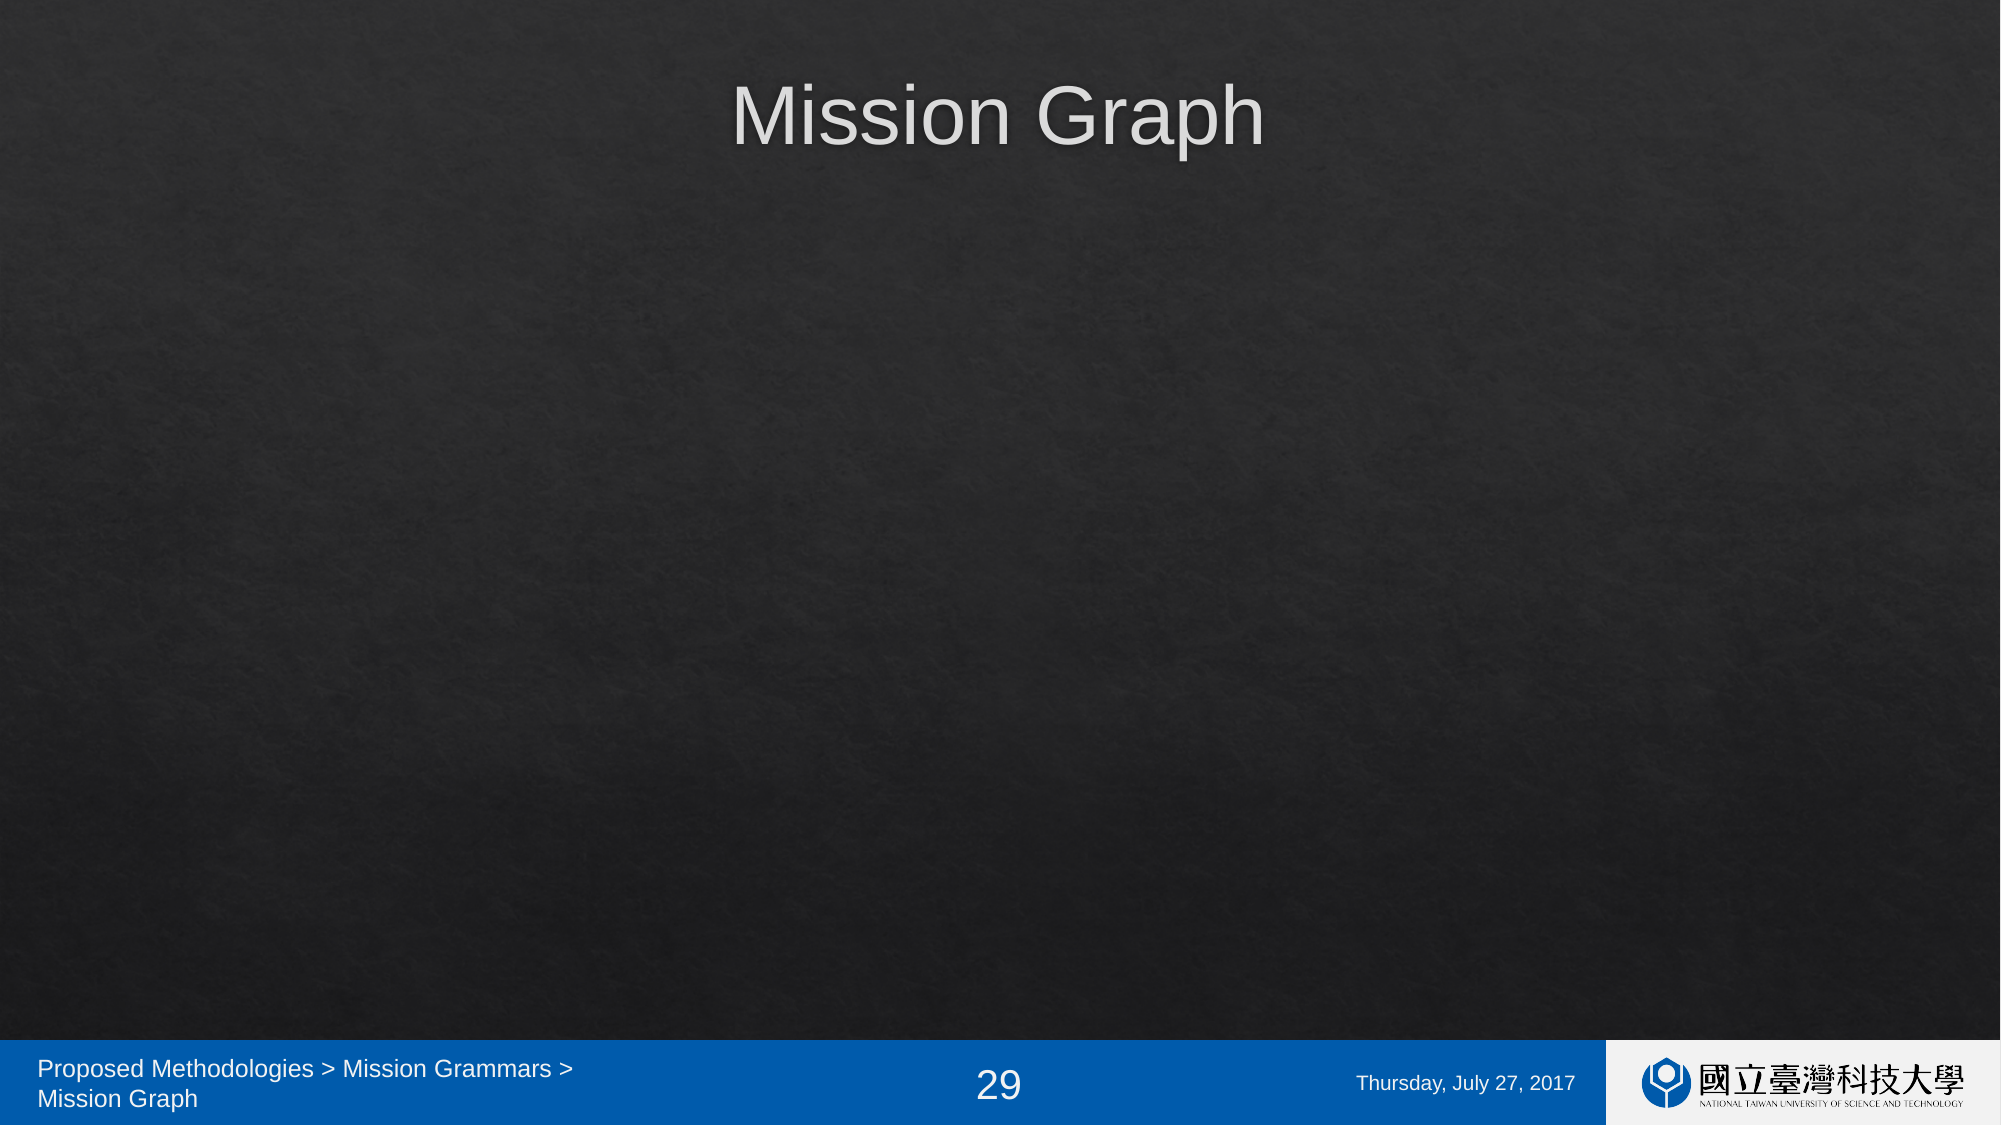

# Mission Graph

Proposed Methodologies > Mission Grammars >
Mission Graph
Thursday, July 27, 2017
29